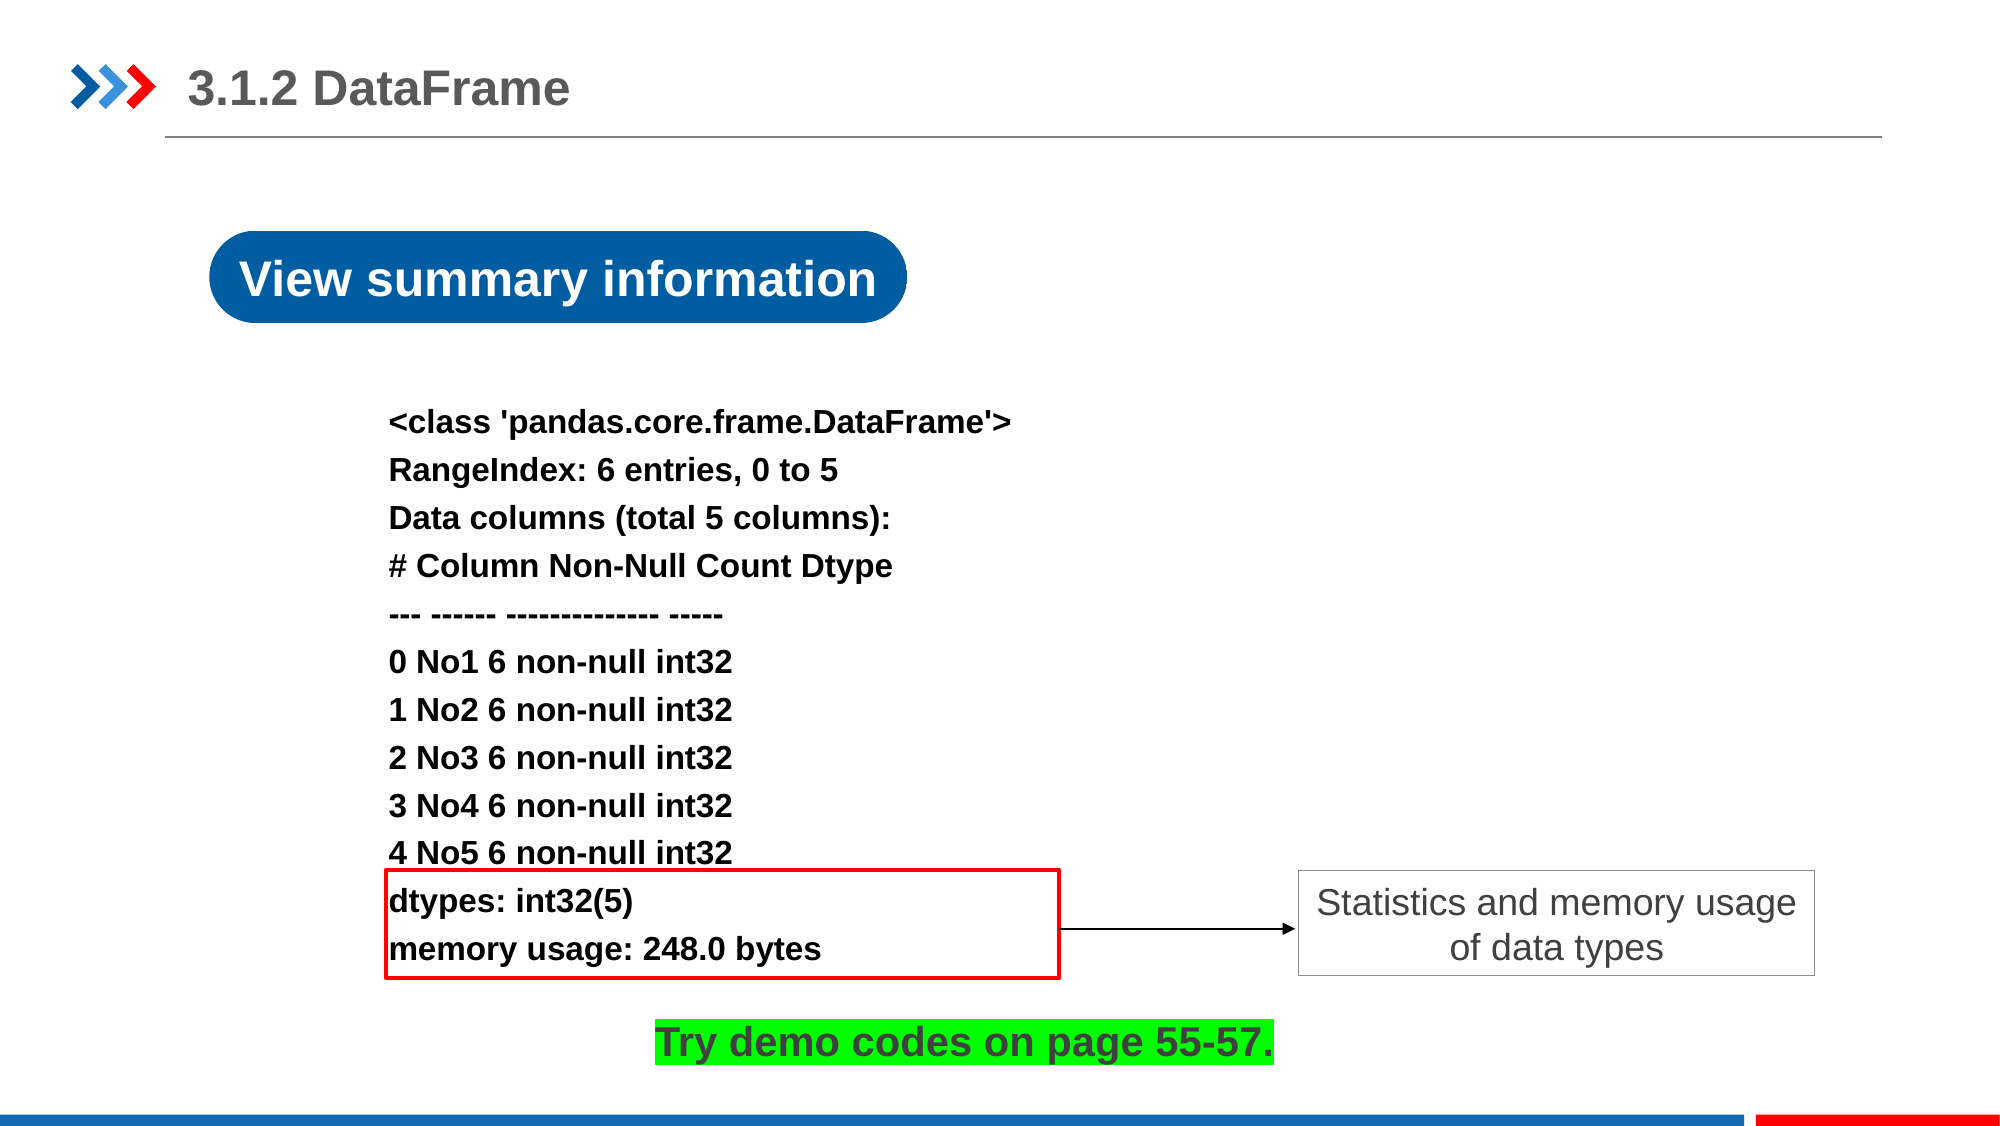

3.1.2 DataFrame
View summary information
<class 'pandas.core.frame.DataFrame'>
RangeIndex: 6 entries, 0 to 5
Data columns (total 5 columns):
# Column Non-Null Count Dtype
--- ------ -------------- -----
0 No1 6 non-null int32
1 No2 6 non-null int32
2 No3 6 non-null int32
3 No4 6 non-null int32
4 No5 6 non-null int32
dtypes: int32(5)
memory usage: 248.0 bytes

Statistics and memory usage of data types
Try demo codes on page 55-57.